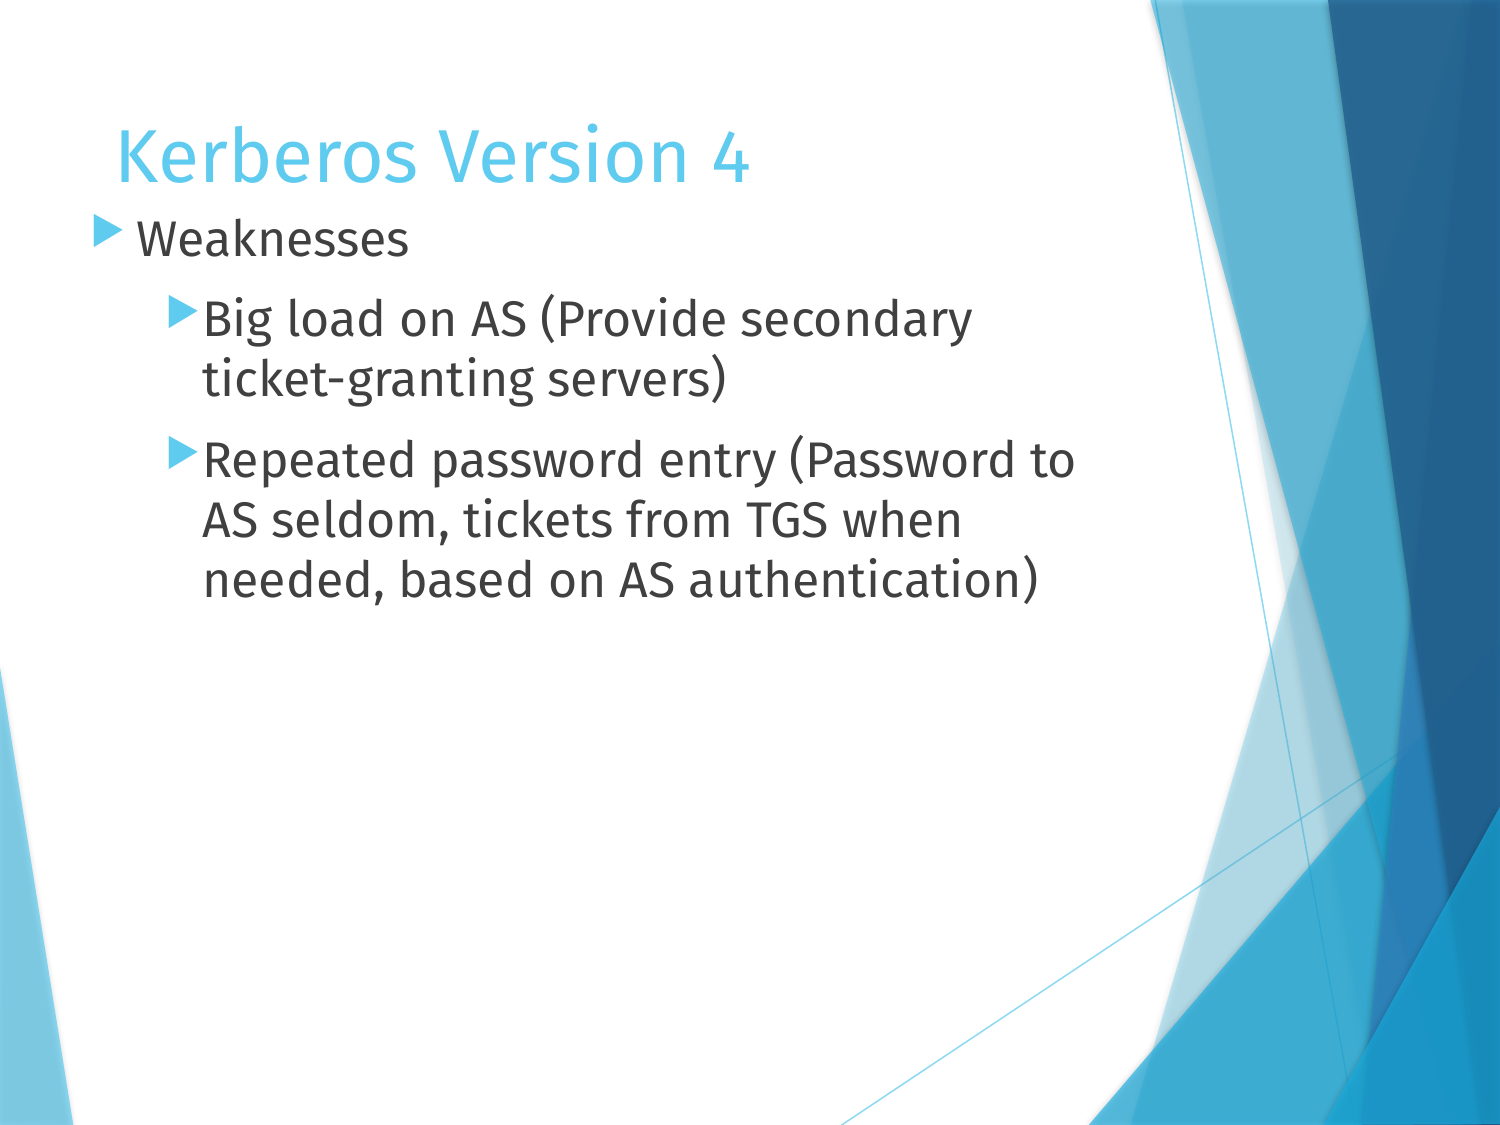

# Kerberos Version 4
Weaknesses
Big load on AS (Provide secondary ticket-granting servers)
Repeated password entry (Password to AS seldom, tickets from TGS when needed, based on AS authentication)